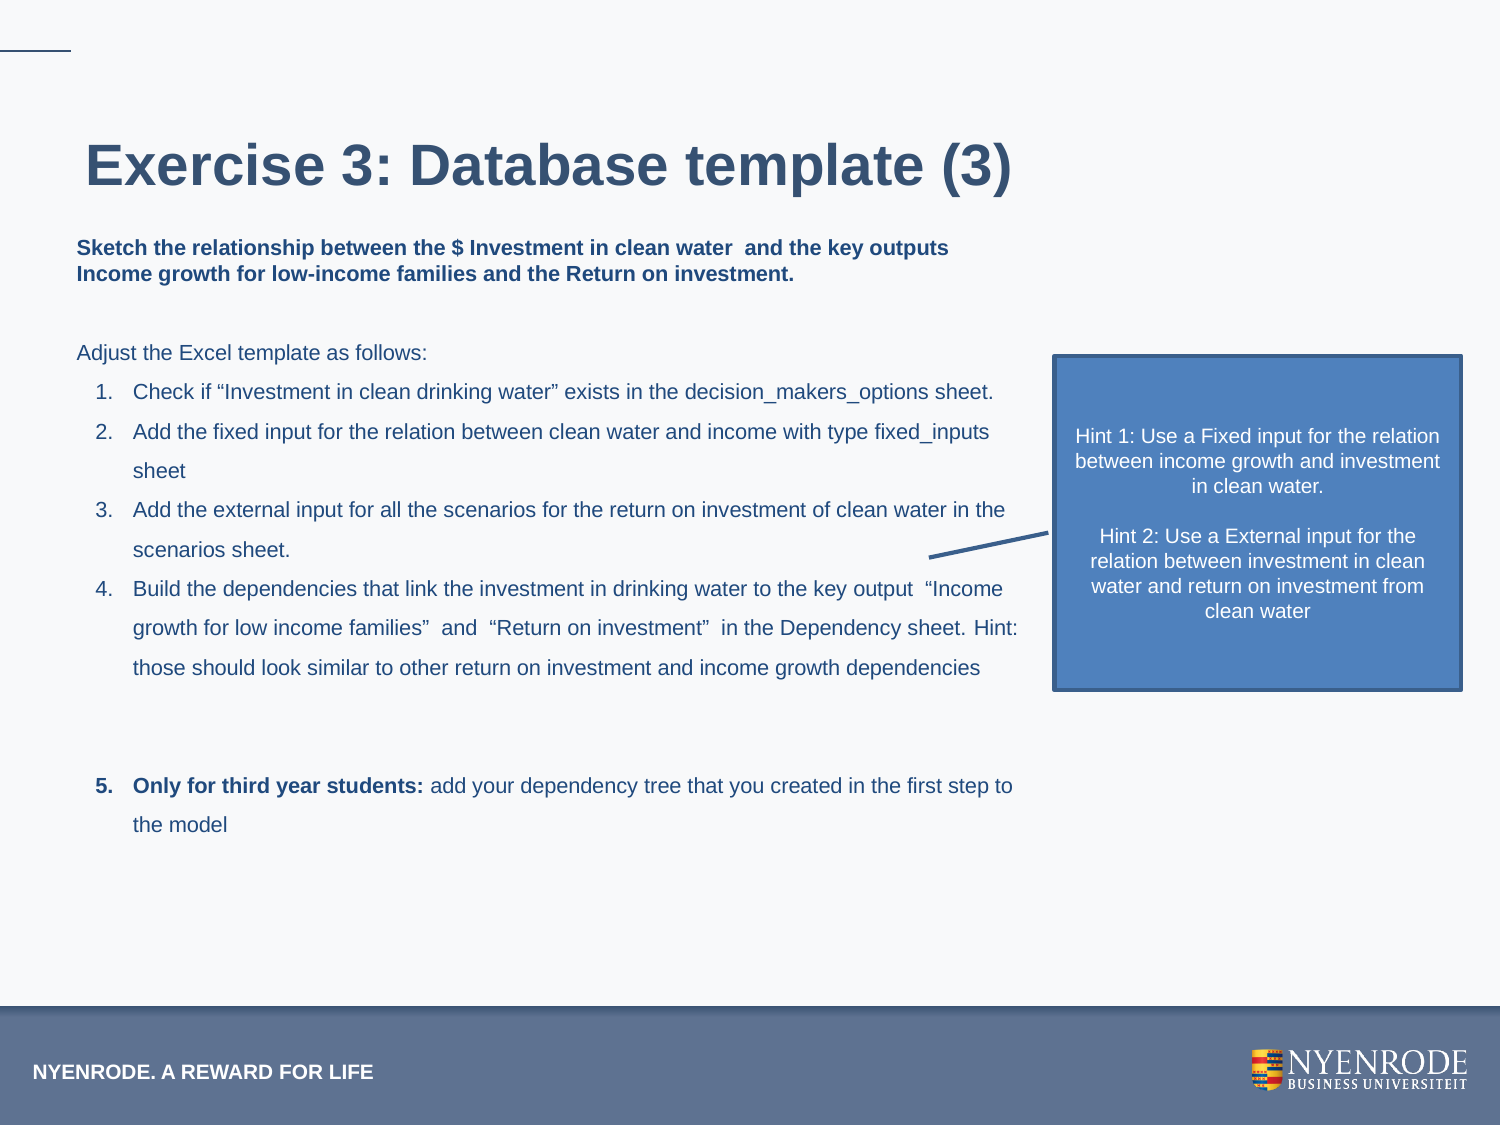

Exercise 3: Database template (3)

Sketch the relationship between the $ Investment in clean water  and the key outputs Income growth for low-income families and the Return on investment.

Adjust the Excel template as follows:
Check if “Investment in clean drinking water” exists in the decision_makers_options sheet.
Add the fixed input for the relation between clean water and income with type fixed_inputs sheet
Add the external input for all the scenarios for the return on investment of clean water in the scenarios sheet.
Build the dependencies that link the investment in drinking water to the key output  “Income growth for low income families”  and  “Return on investment”  in the Dependency sheet. Hint: those should look similar to other return on investment and income growth dependencies

Only for third year students: add your dependency tree that you created in the first step to the model

Hint 1: Use a Fixed input for the relation between income growth and investment in clean water.
Hint 2: Use a External input for the relation between investment in clean water and return on investment from clean water